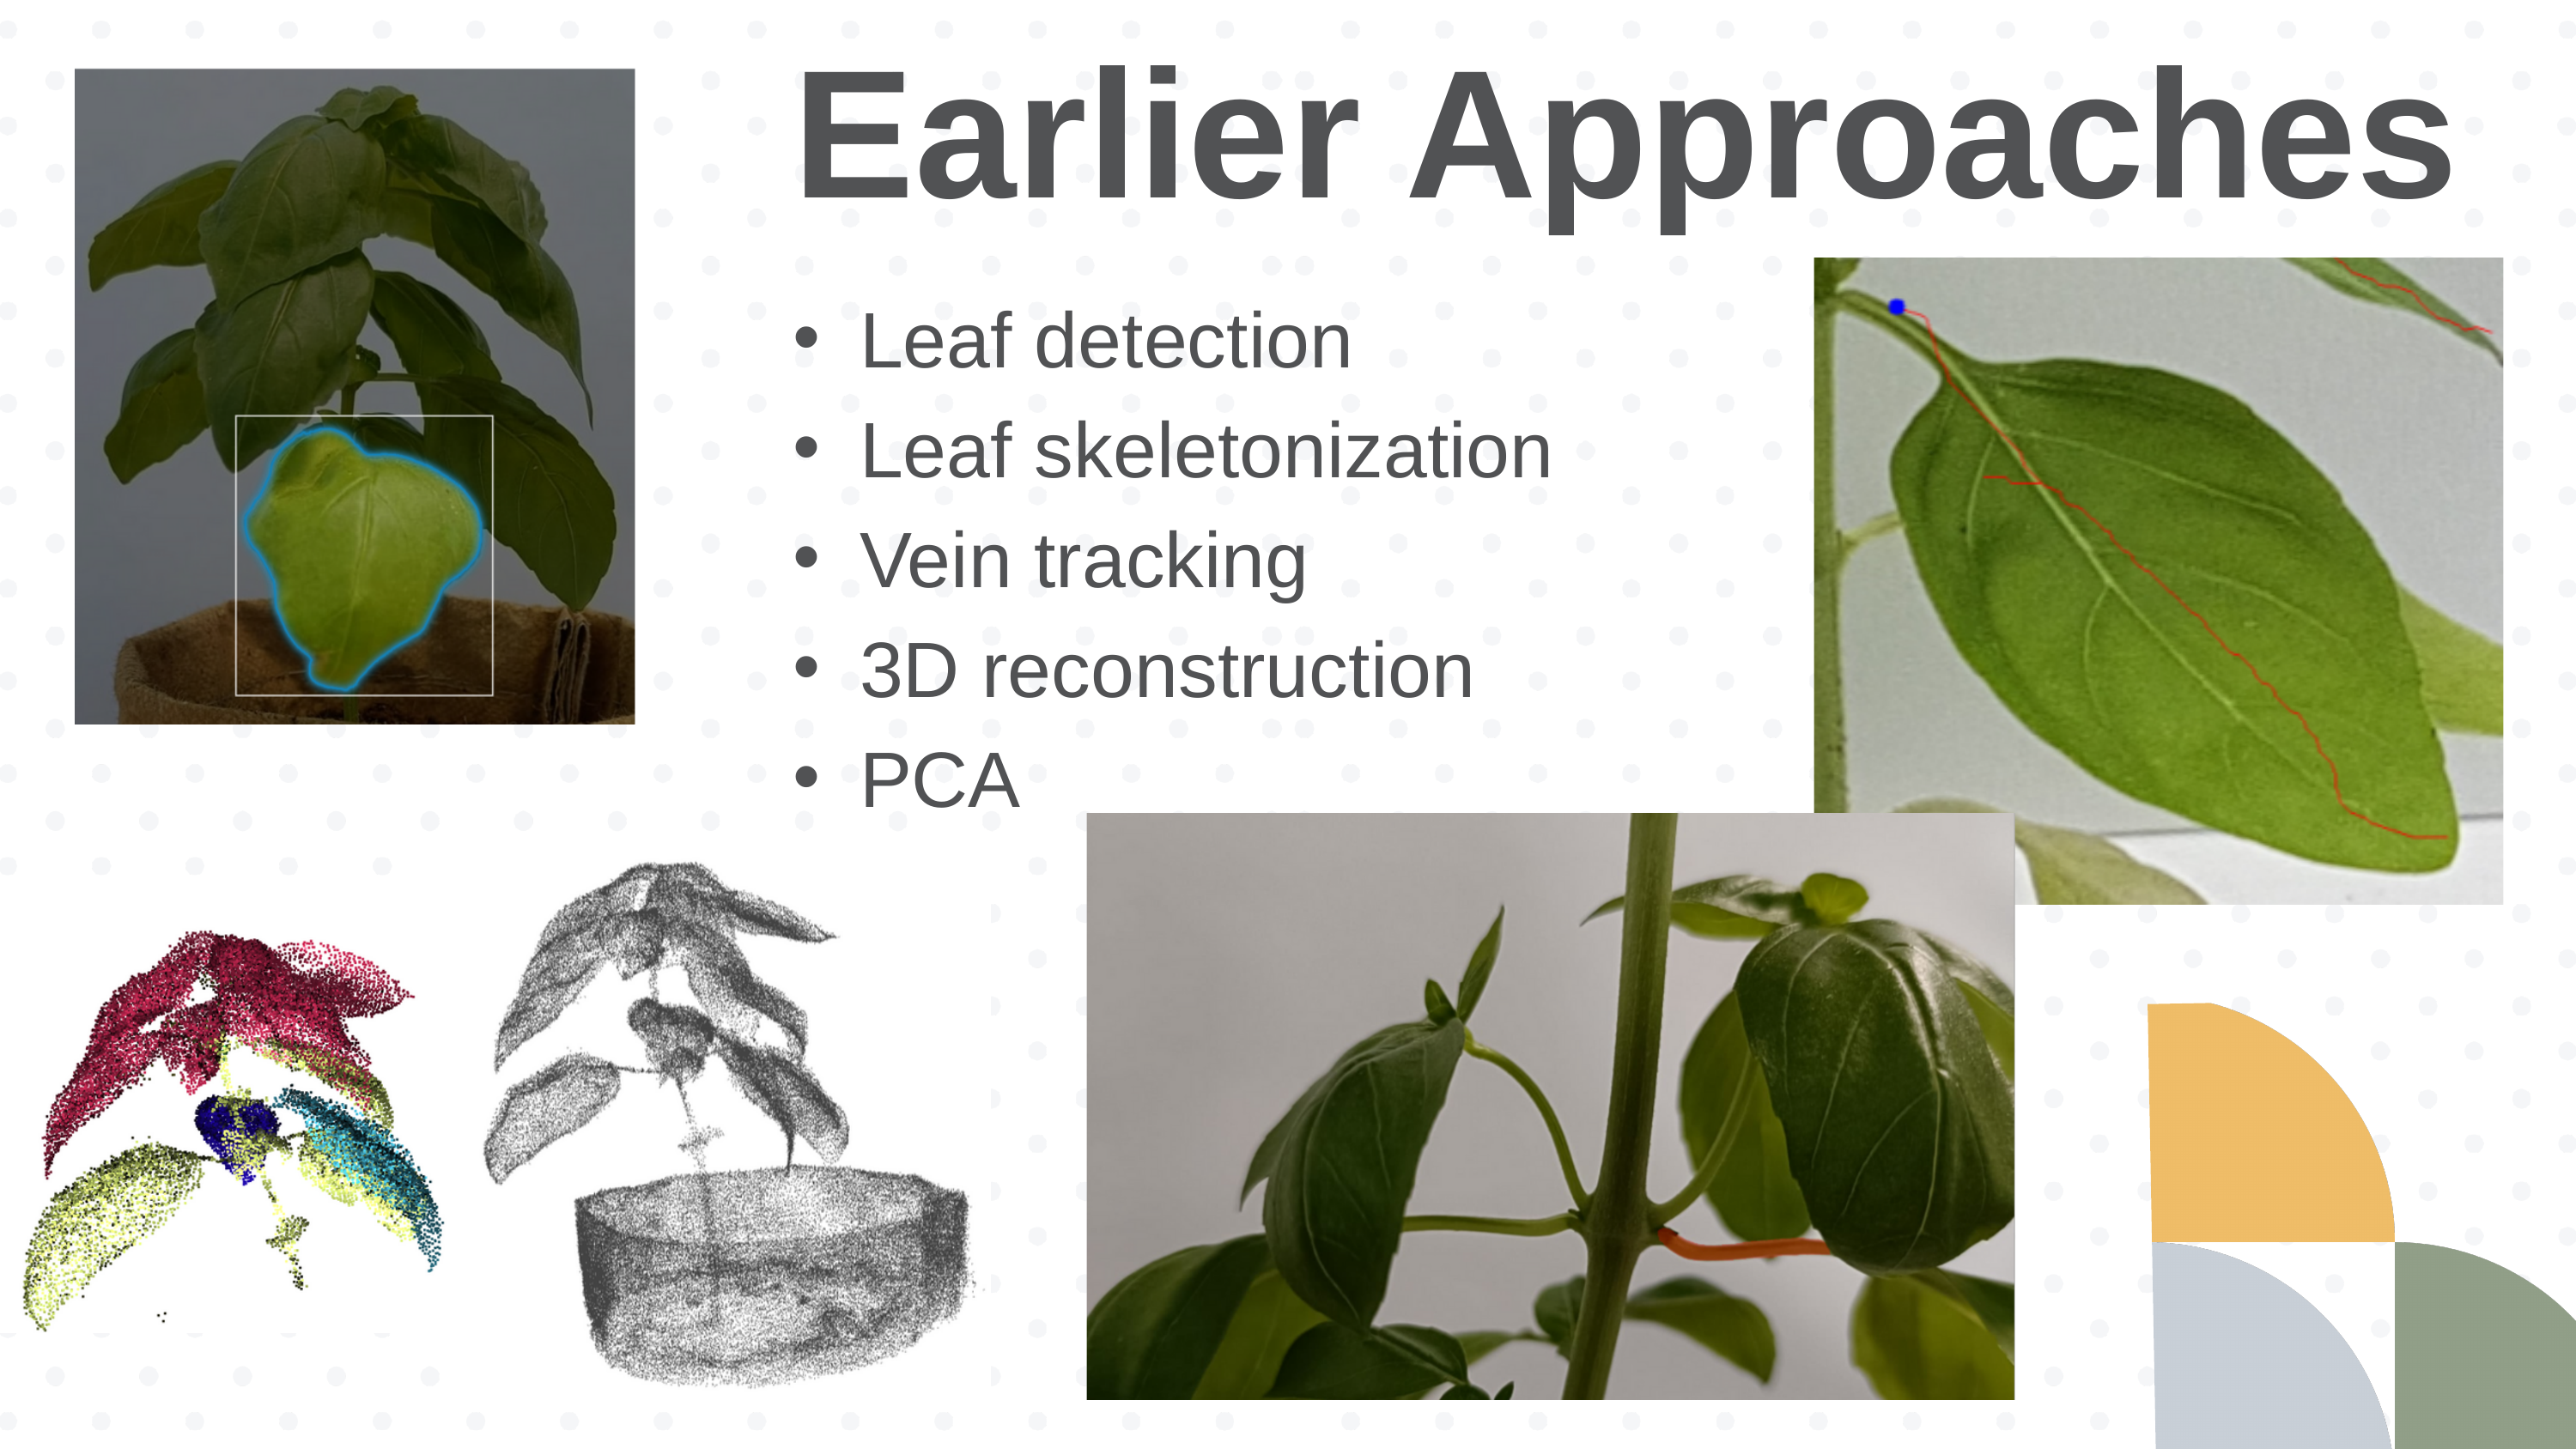

Earlier Approaches

Leaf detection
Leaf skeletonization
Vein tracking
3D reconstruction
PCA